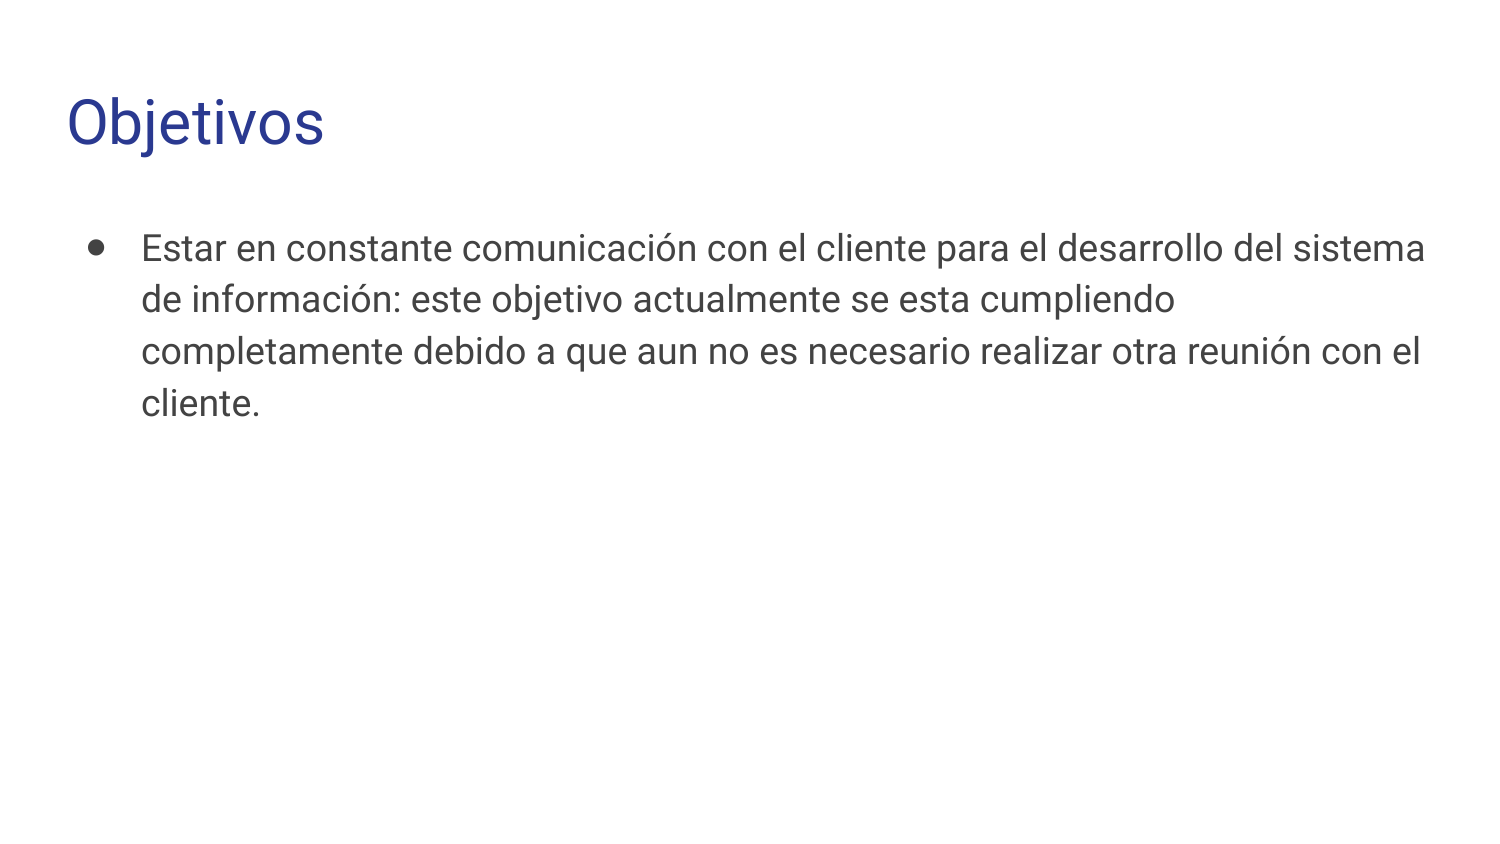

# Objetivos
Estar en constante comunicación con el cliente para el desarrollo del sistema de información: este objetivo actualmente se esta cumpliendo completamente debido a que aun no es necesario realizar otra reunión con el cliente.